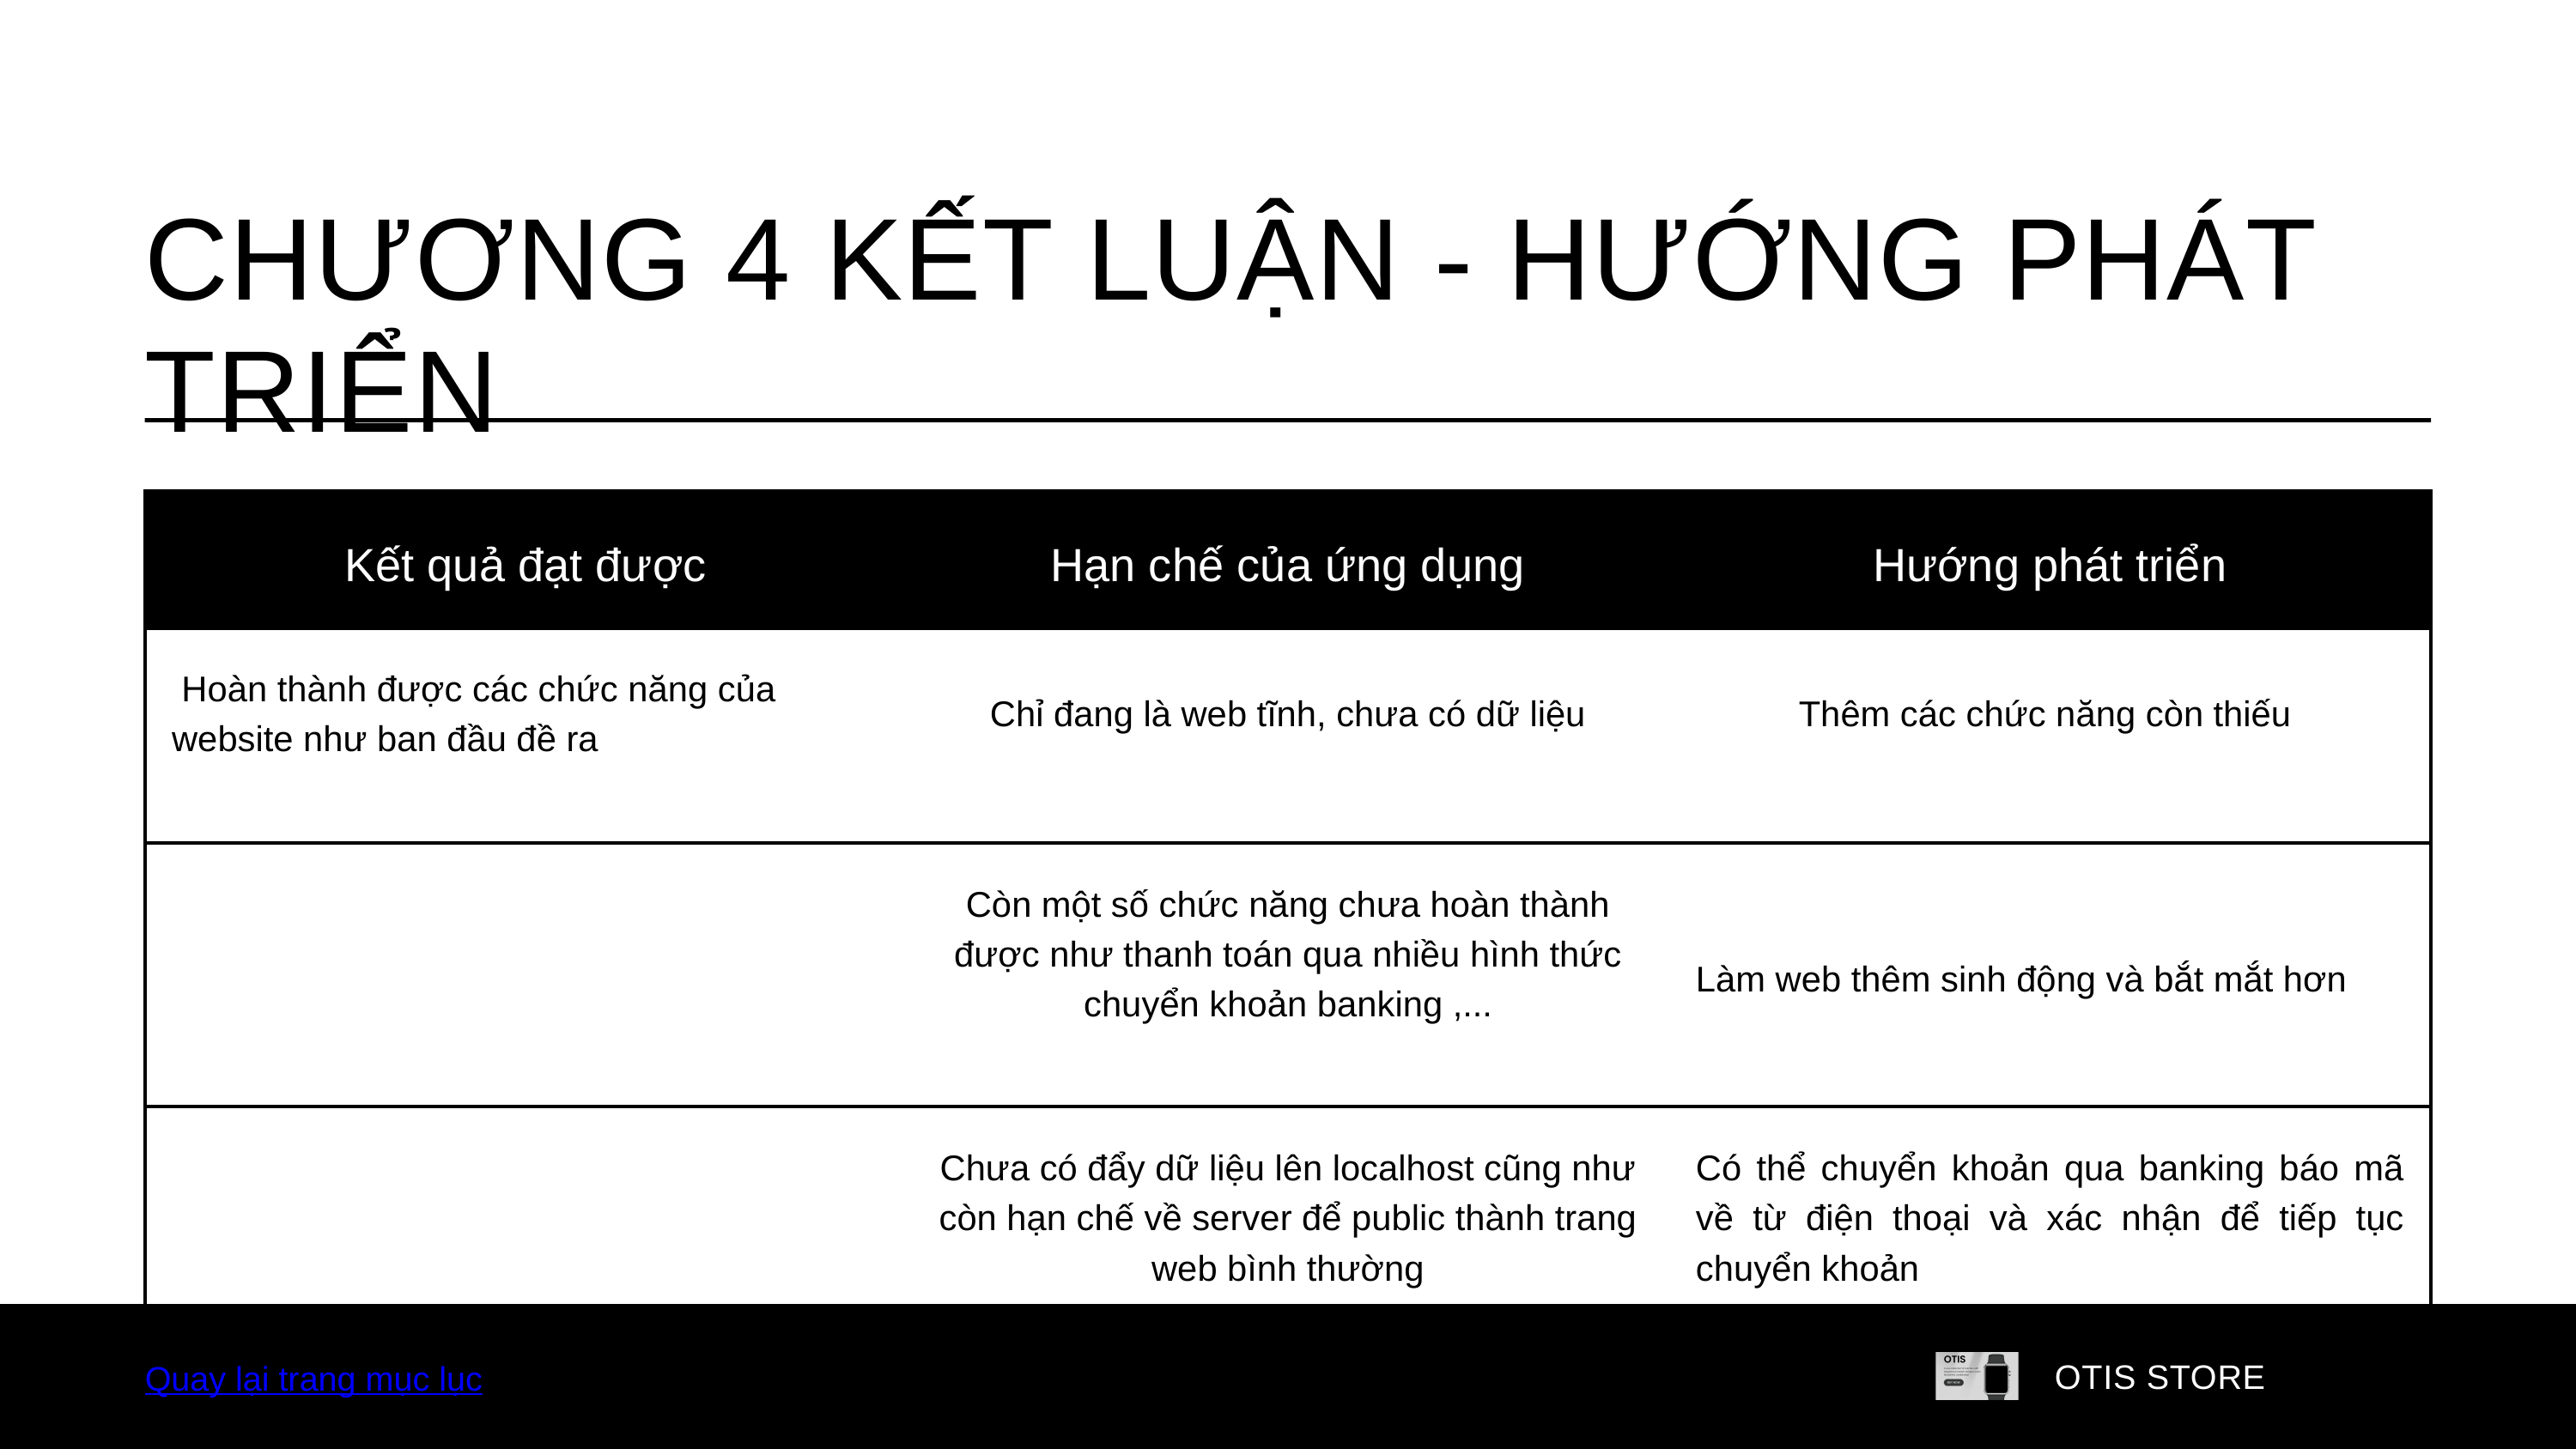

CHƯƠNG 4 KẾT LUẬN - HƯỚNG PHÁT TRIỂN

| Kết quả đạt được | Hạn chế của ứng dụng | Hướng phát triển |
| --- | --- | --- |
| Hoàn thành được các chức năng của website như ban đầu đề ra | Chỉ đang là web tĩnh, chưa có dữ liệu | Thêm các chức năng còn thiếu |
|  | Còn một số chức năng chưa hoàn thành được như thanh toán qua nhiều hình thức chuyển khoản banking ,... | Làm web thêm sinh động và bắt mắt hơn |
|  | Chưa có đẩy dữ liệu lên localhost cũng như còn hạn chế về server để public thành trang web bình thường | Có thể chuyển khoản qua banking báo mã về từ điện thoại và xác nhận để tiếp tục chuyển khoản |
|  |  |  |
| TỔNG CỘNG |  |  |

Công ty An Nam

Công ty An Nam

Quay lại trang mục lục
Quay lại trang mục lục
Quay lại trang mục lục
Quay lại trang mục lục
OTIS STORE
OTIS STORE